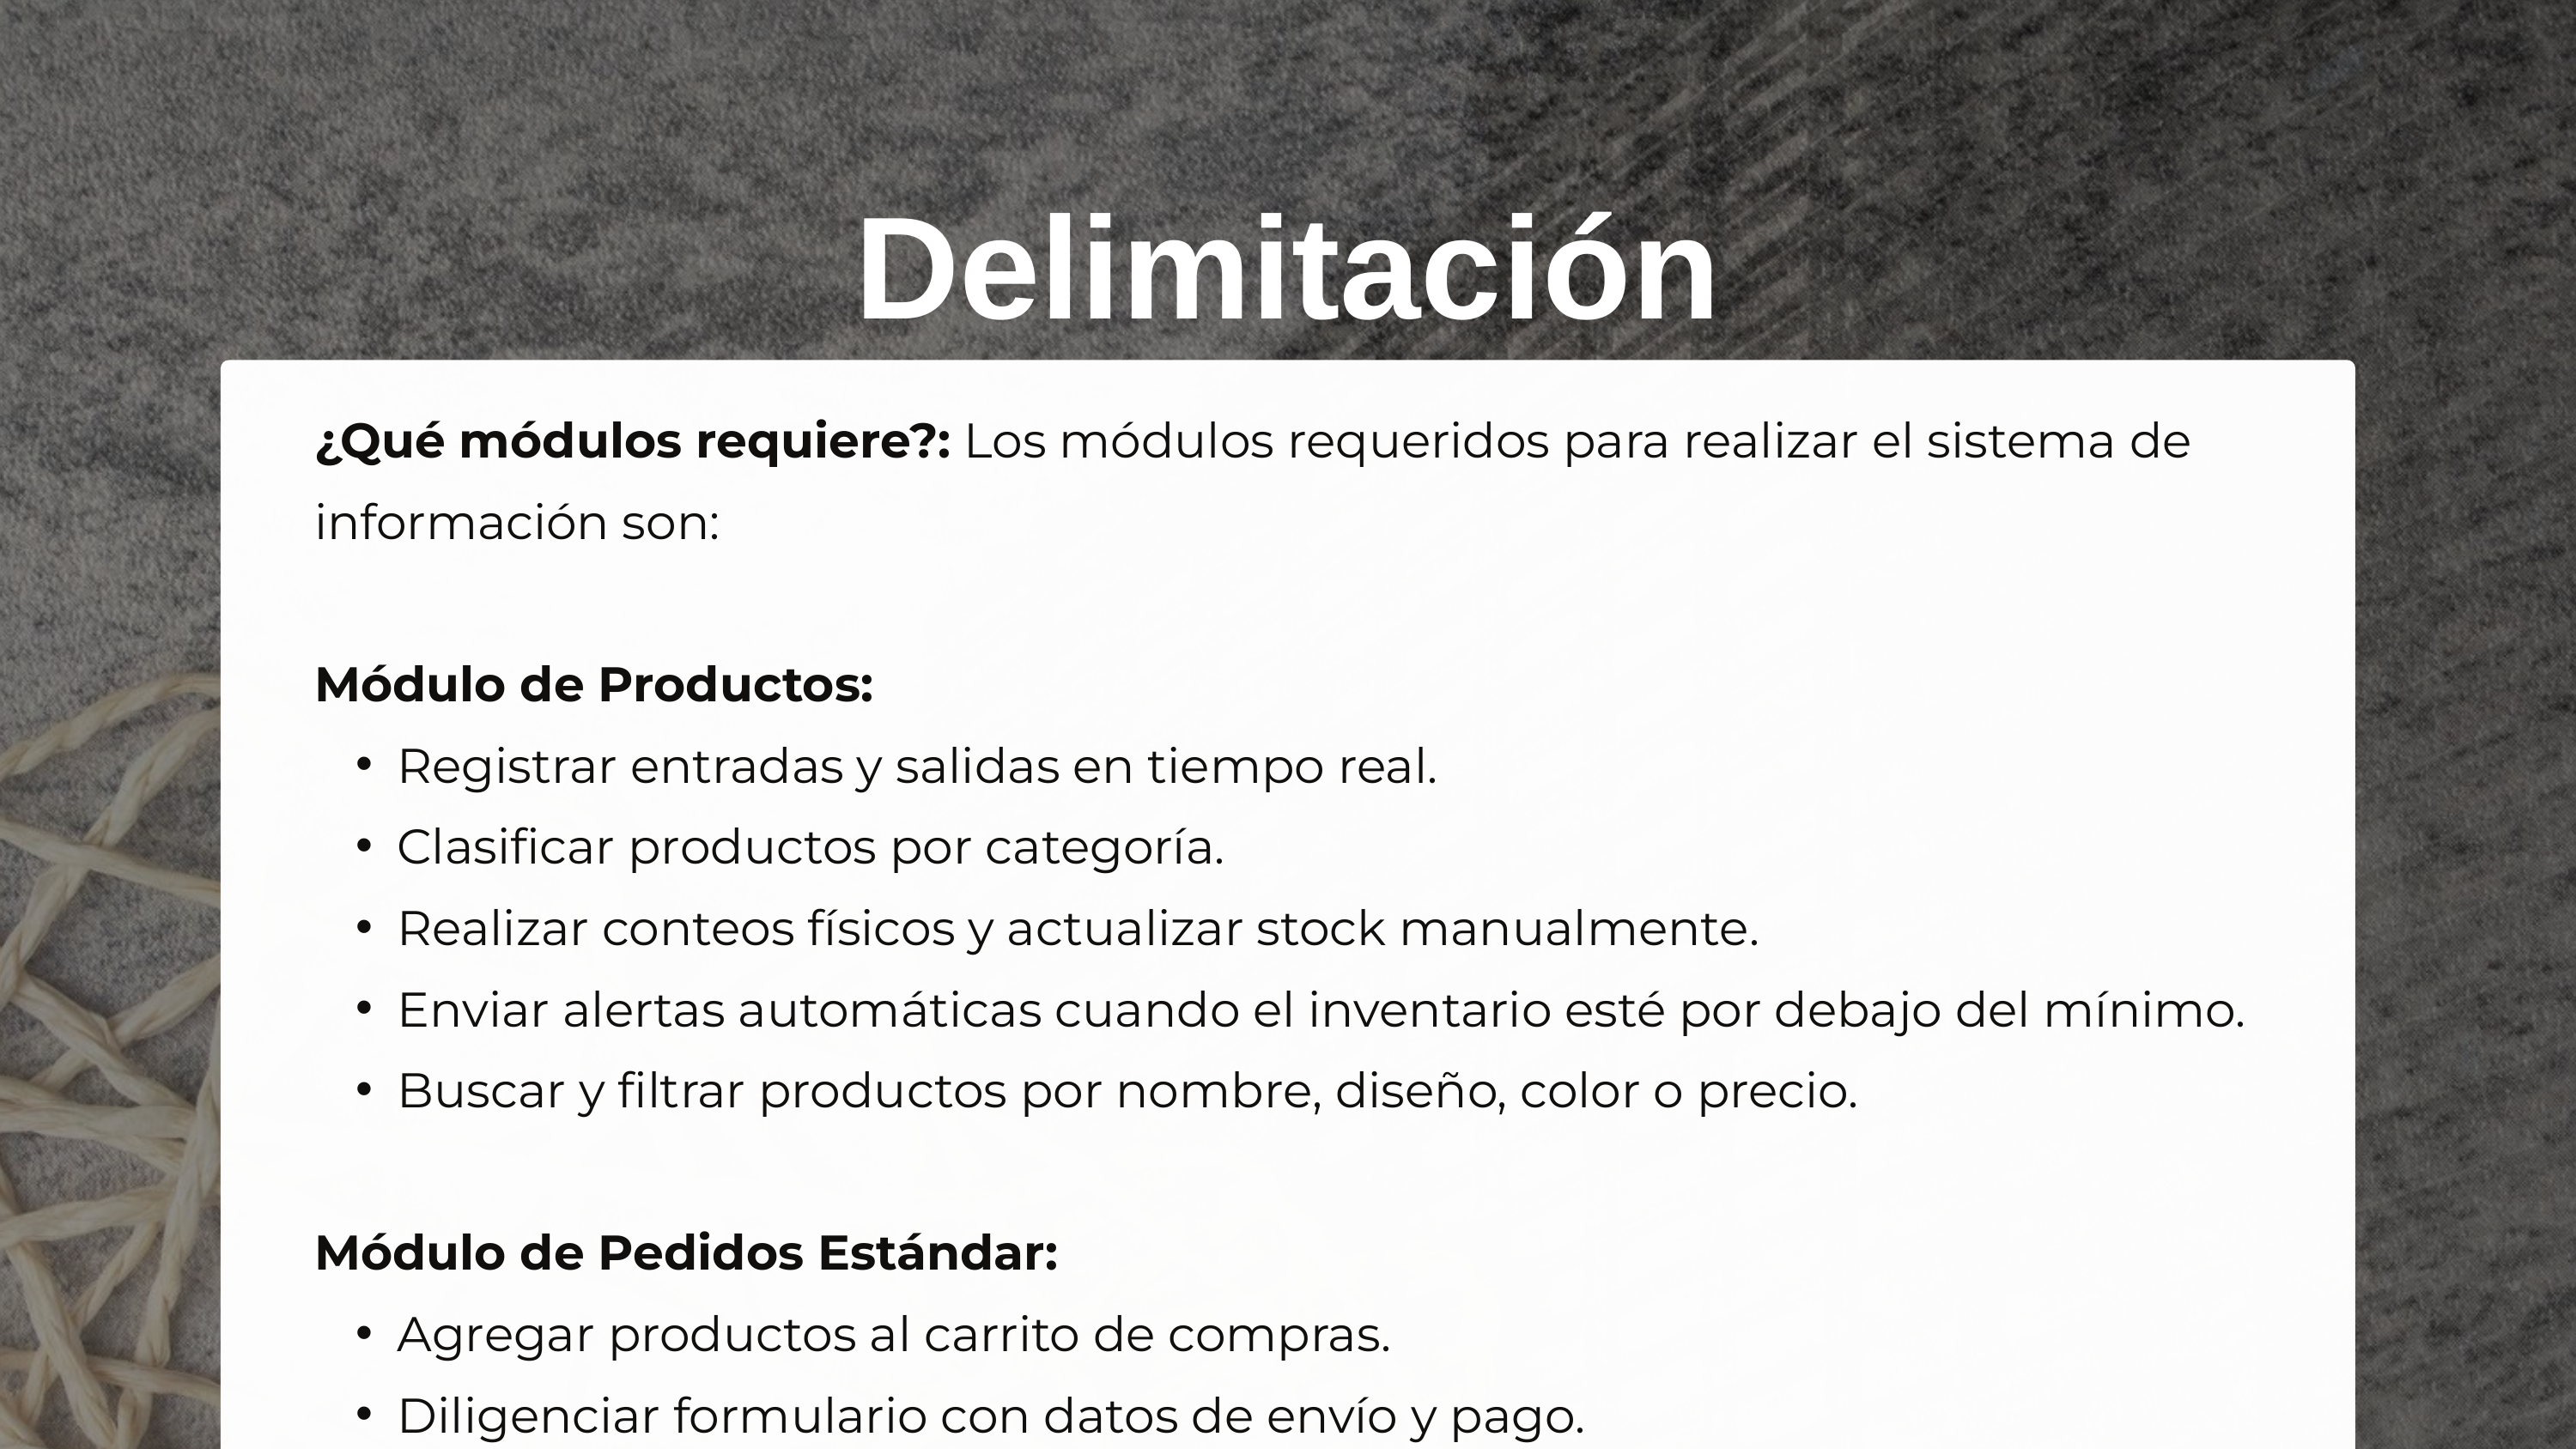

Delimitación

¿Qué módulos requiere?: Los módulos requeridos para realizar el sistema de información son:

Módulo de Productos:
Registrar entradas y salidas en tiempo real.
Clasificar productos por categoría.
Realizar conteos físicos y actualizar stock manualmente.
Enviar alertas automáticas cuando el inventario esté por debajo del mínimo.
Buscar y filtrar productos por nombre, diseño, color o precio.

Módulo de Pedidos Estándar:
Agregar productos al carrito de compras.
Diligenciar formulario con datos de envío y pago.
Subir comprobante de pago para su validación.
Generar ticket preliminar con resumen del pedido.